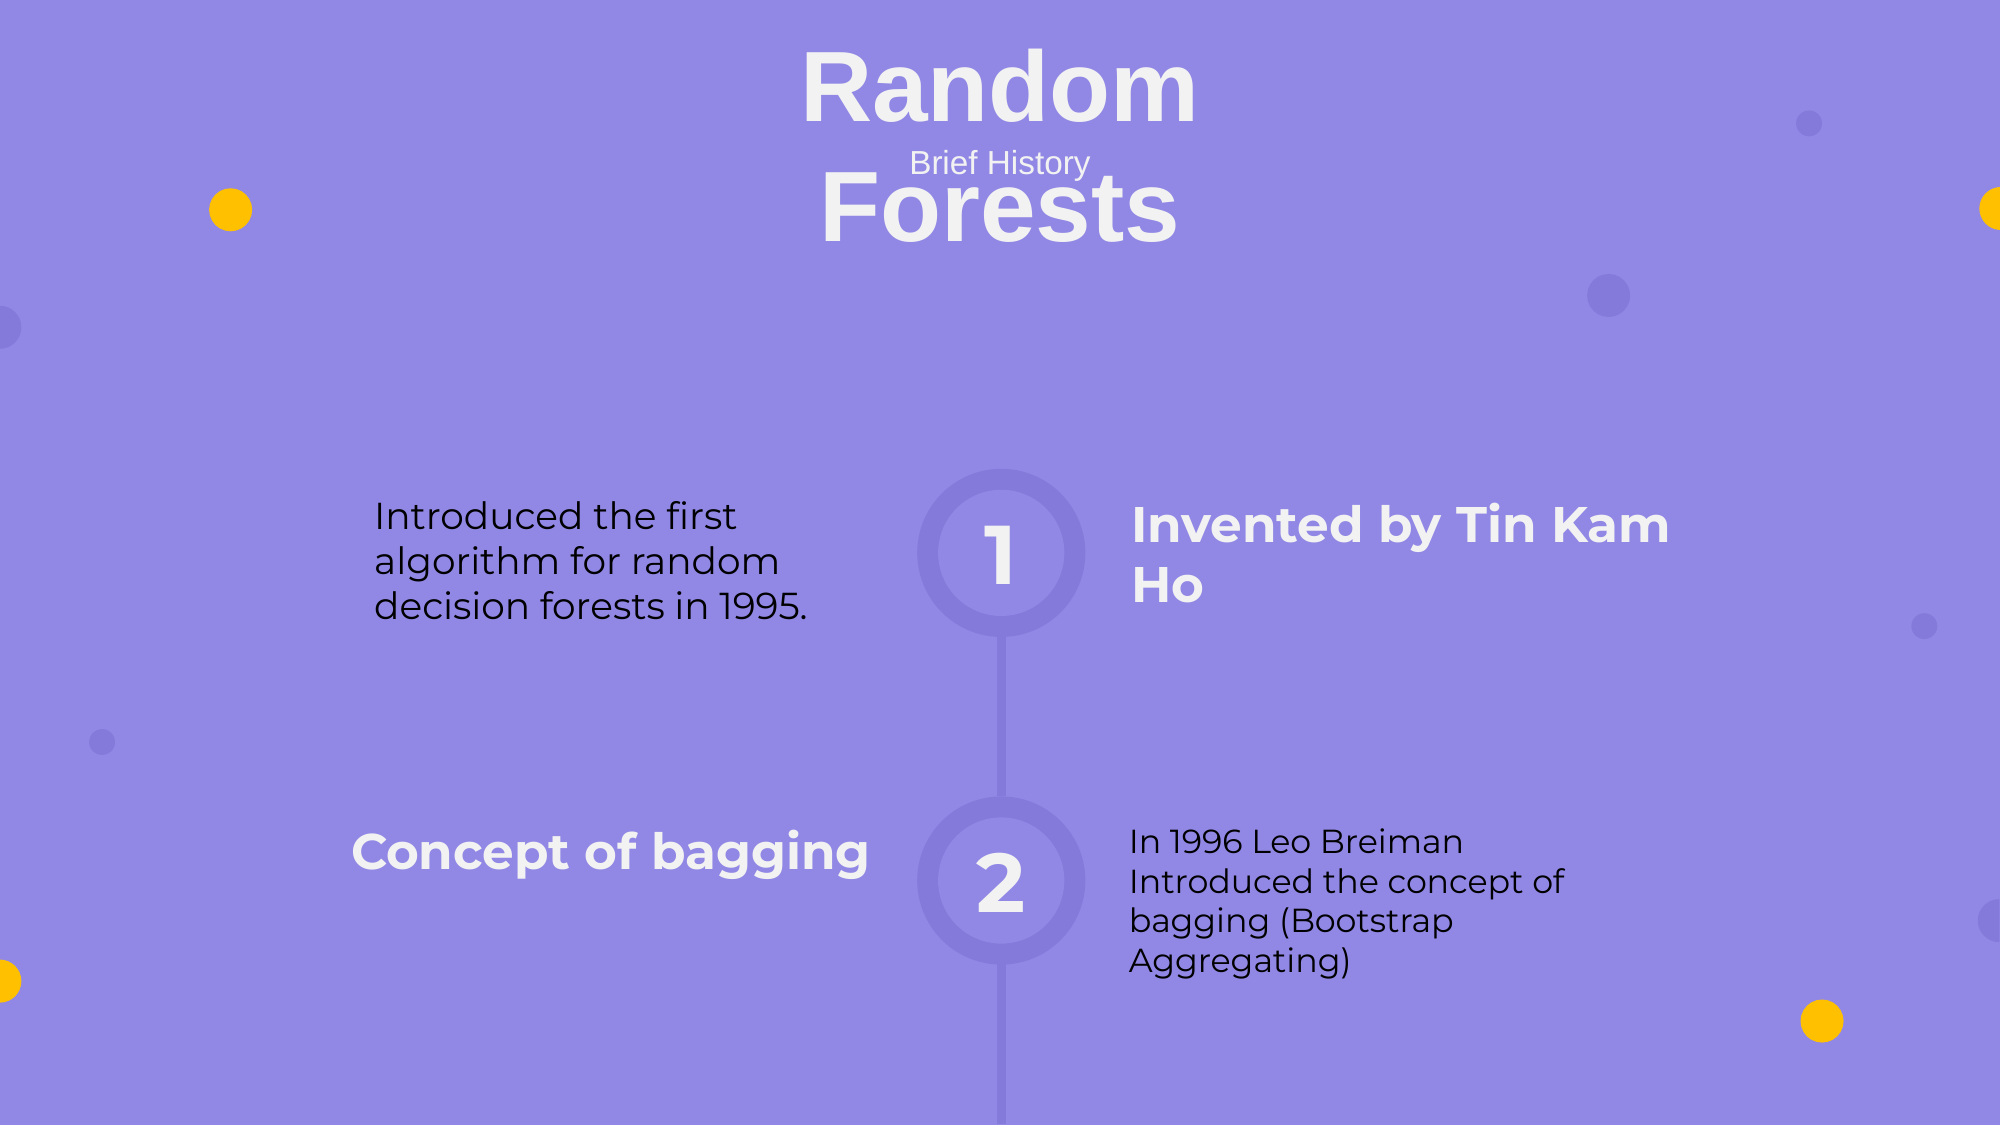

Random Forests

Brief History

Invented by Tin Kam Ho
Introduced the first algorithm for random decision forests in 1995.

1

Concept of bagging
In 1996 Leo Breiman Introduced the concept of bagging (Bootstrap Aggregating)

2